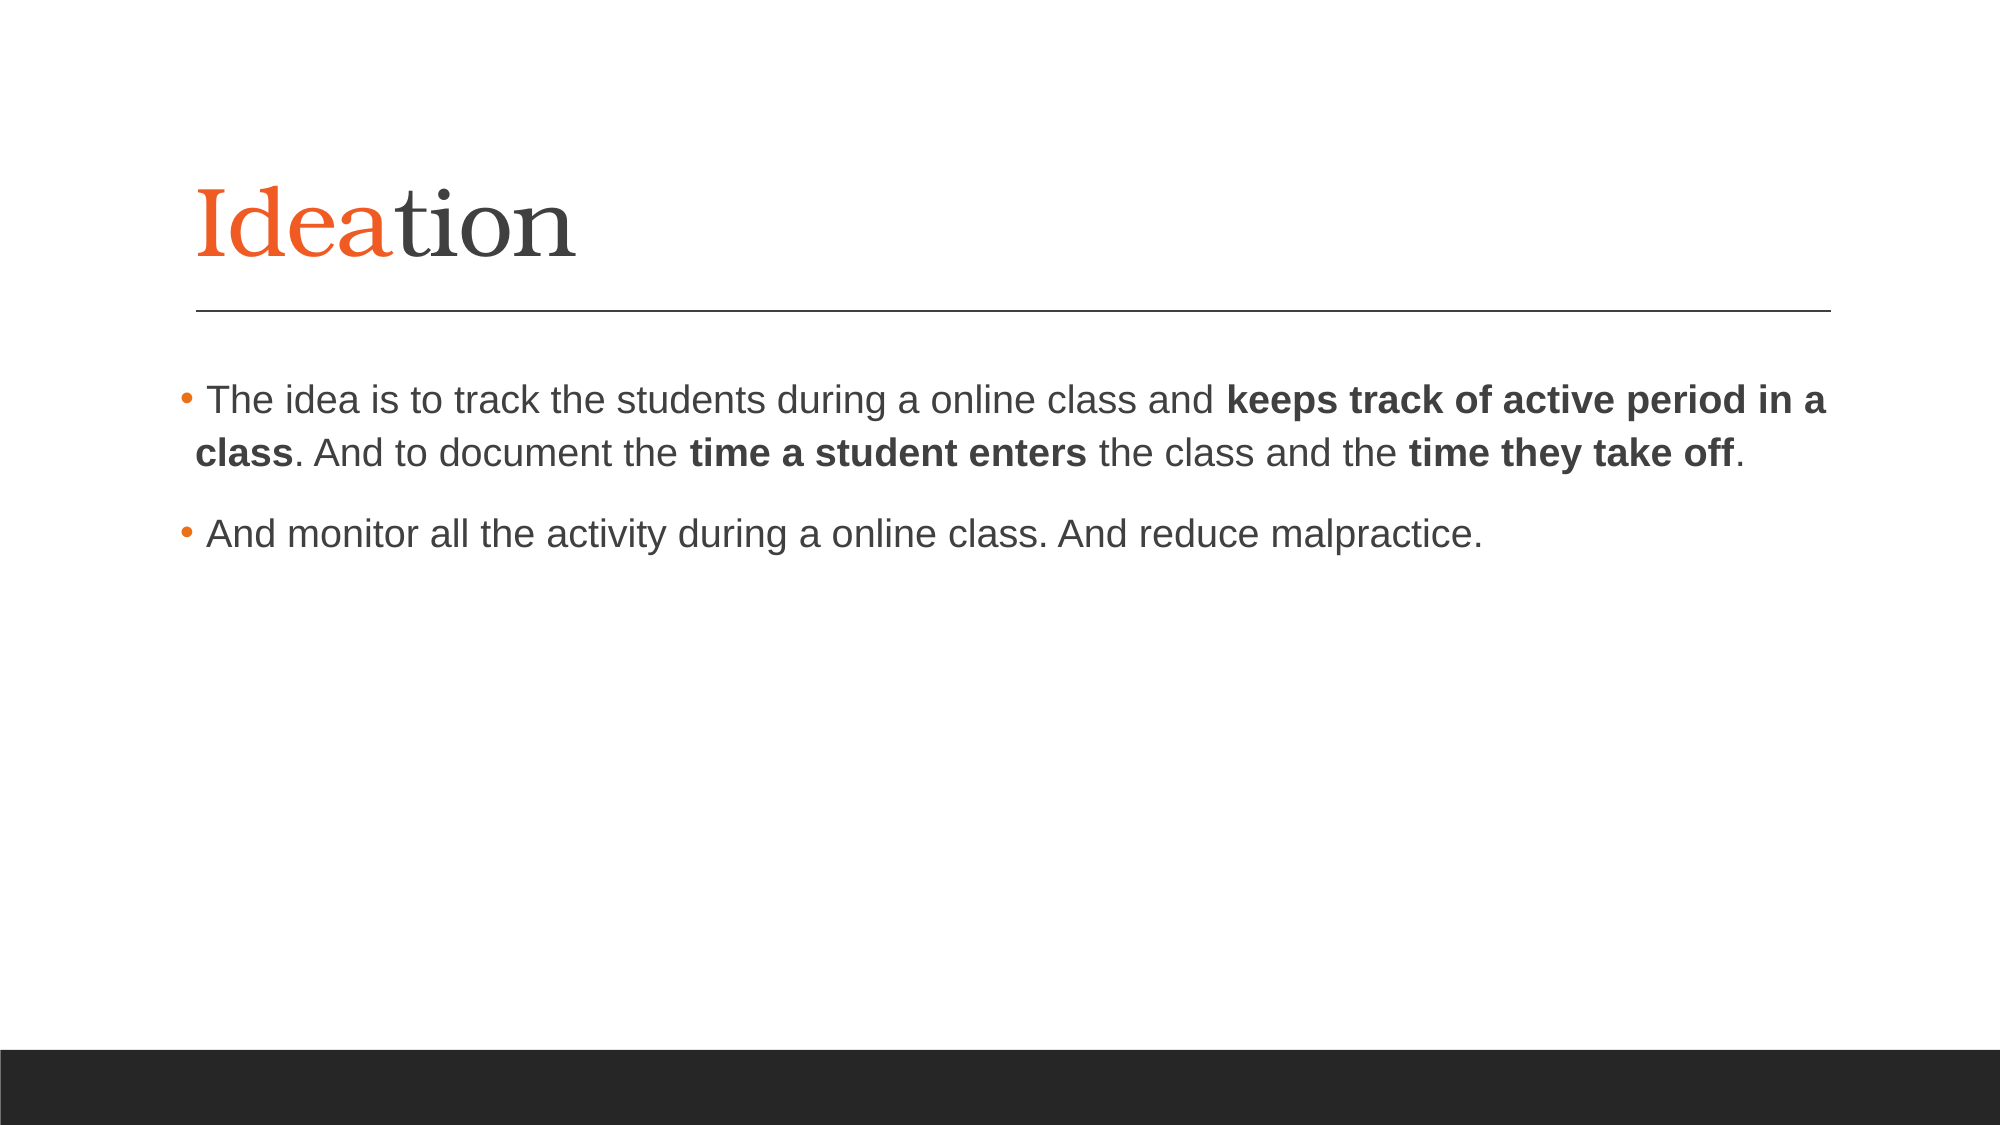

# Ideation
 The idea is to track the students during a online class and keeps track of active period in a class. And to document the time a student enters the class and the time they take off.
 And monitor all the activity during a online class. And reduce malpractice.